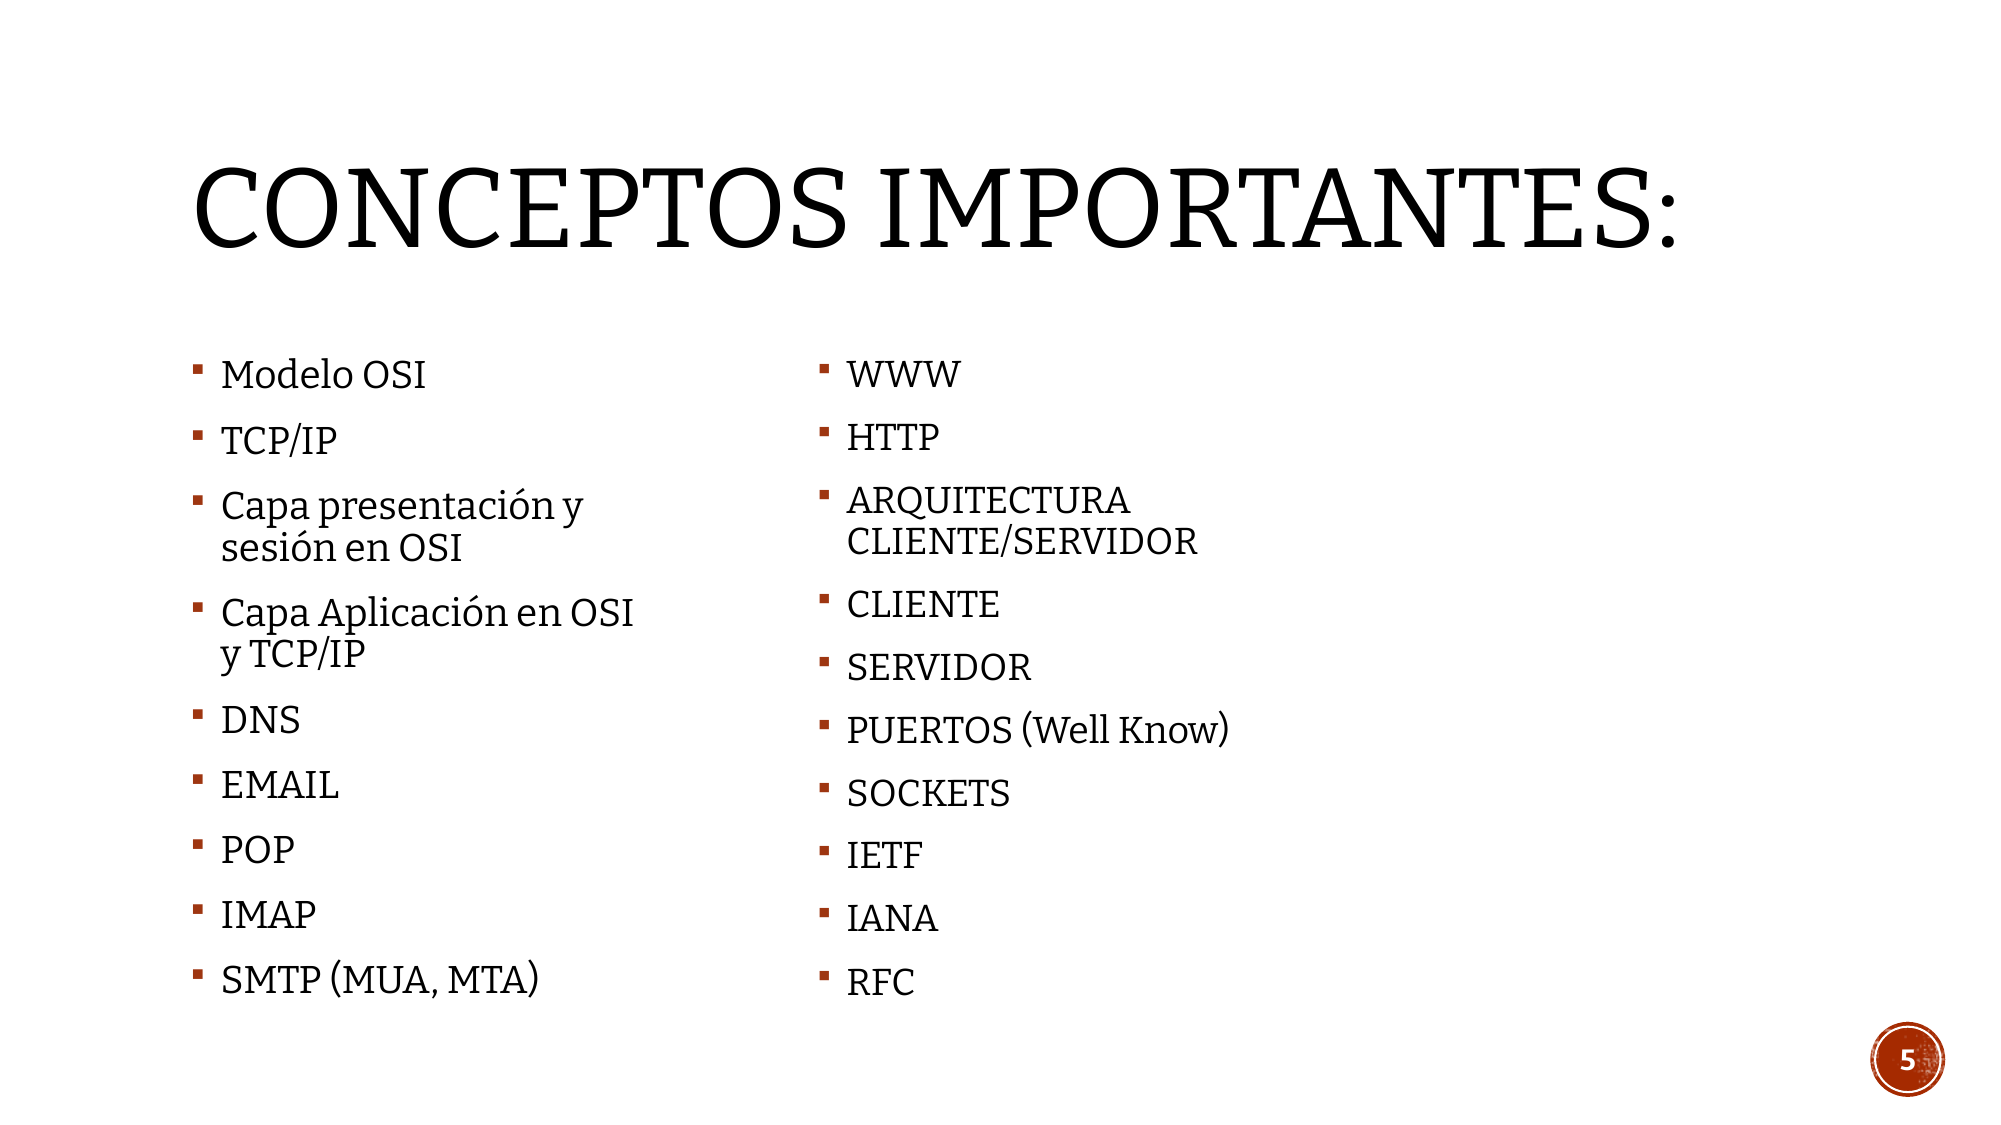

# CONCEPTOS IMPORTANTES:

Modelo OSI
TCP/IP
Capa presentación y sesión en OSI
Capa Aplicación en OSI y TCP/IP
DNS
EMAIL
POP
IMAP
SMTP (MUA, MTA)

WWW
HTTP
ARQUITECTURA CLIENTE/SERVIDOR
CLIENTE
SERVIDOR
PUERTOS (Well Know)
SOCKETS
IETF
IANA
RFC

5